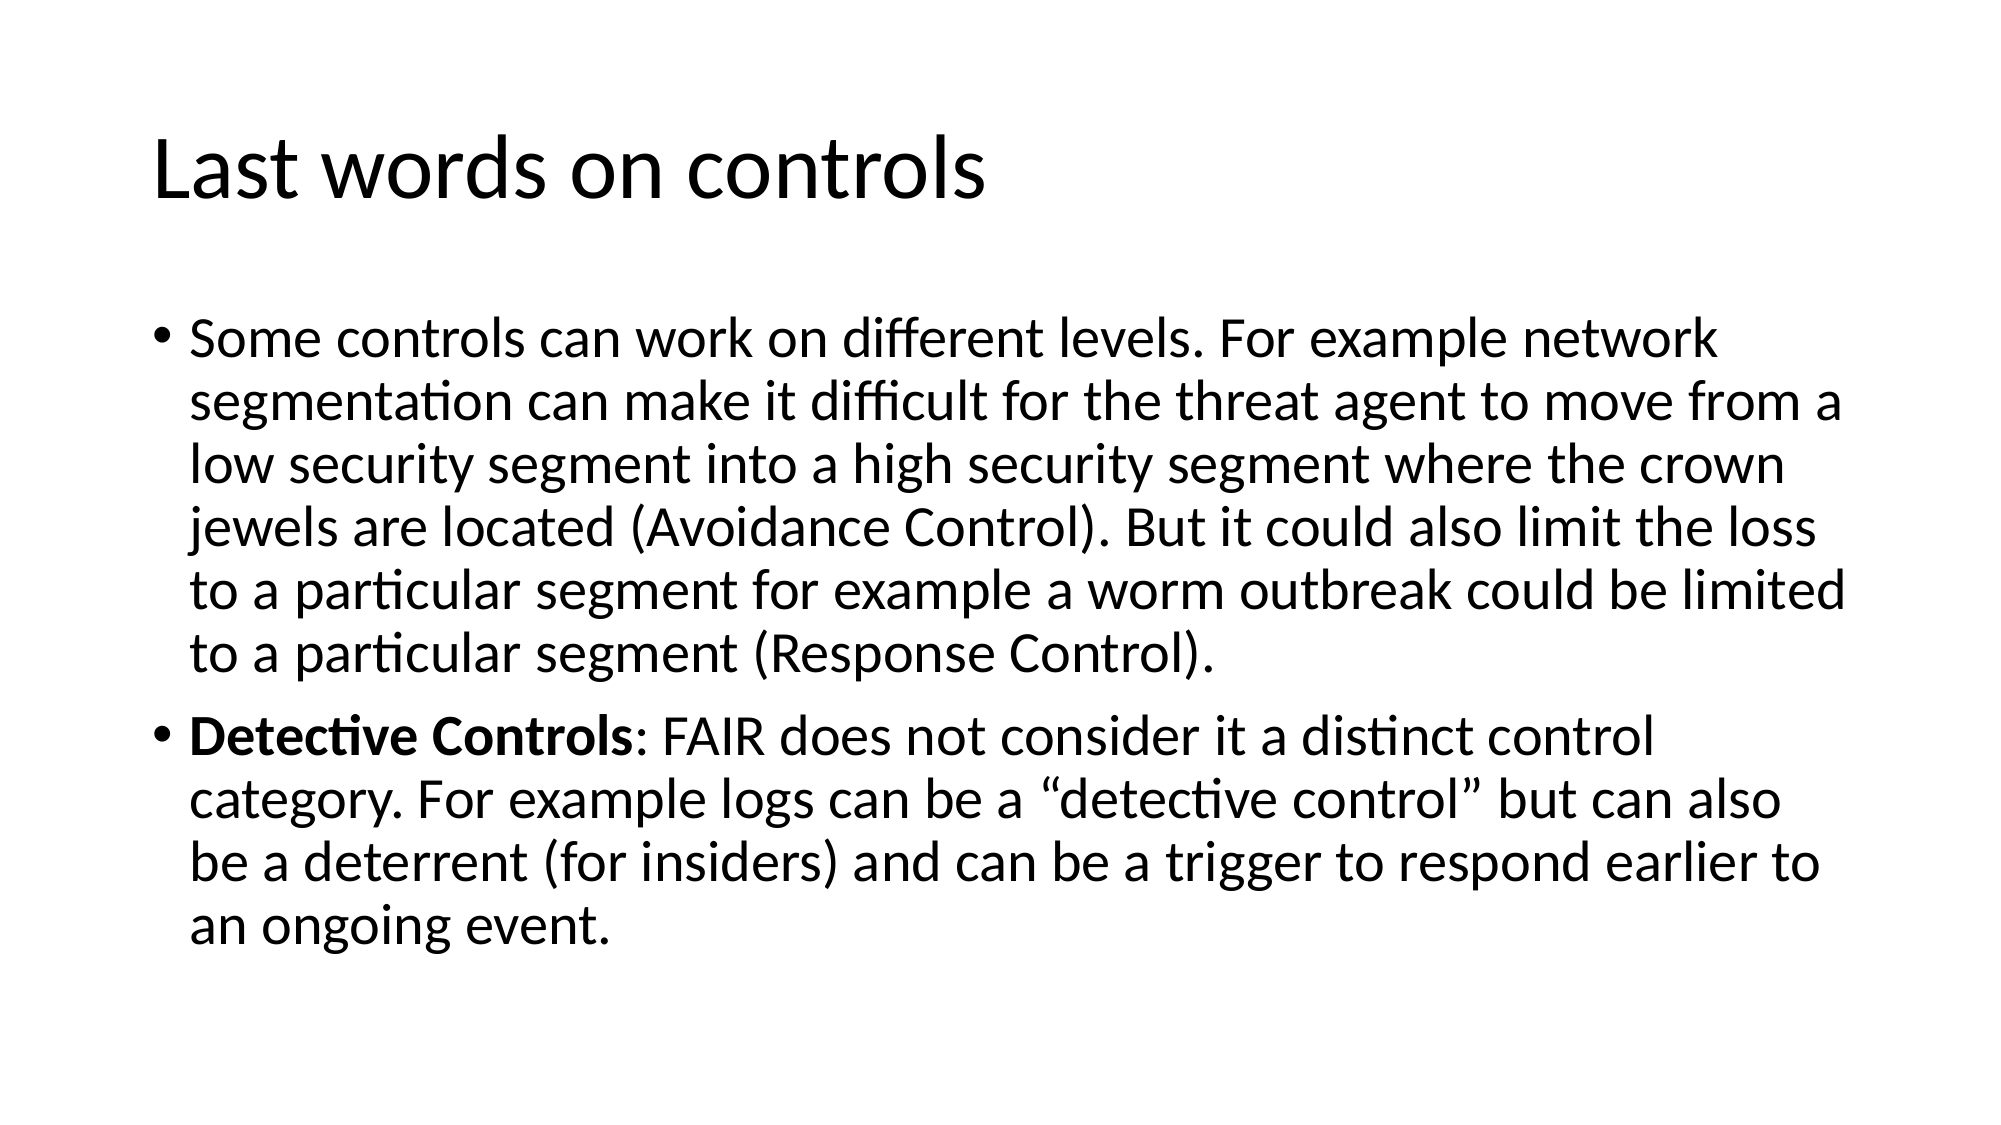

# Last words on controls
Some controls can work on different levels. For example network segmentation can make it difficult for the threat agent to move from a low security segment into a high security segment where the crown jewels are located (Avoidance Control). But it could also limit the loss to a particular segment for example a worm outbreak could be limited to a particular segment (Response Control).
Detective Controls: FAIR does not consider it a distinct control category. For example logs can be a “detective control” but can also be a deterrent (for insiders) and can be a trigger to respond earlier to an ongoing event.